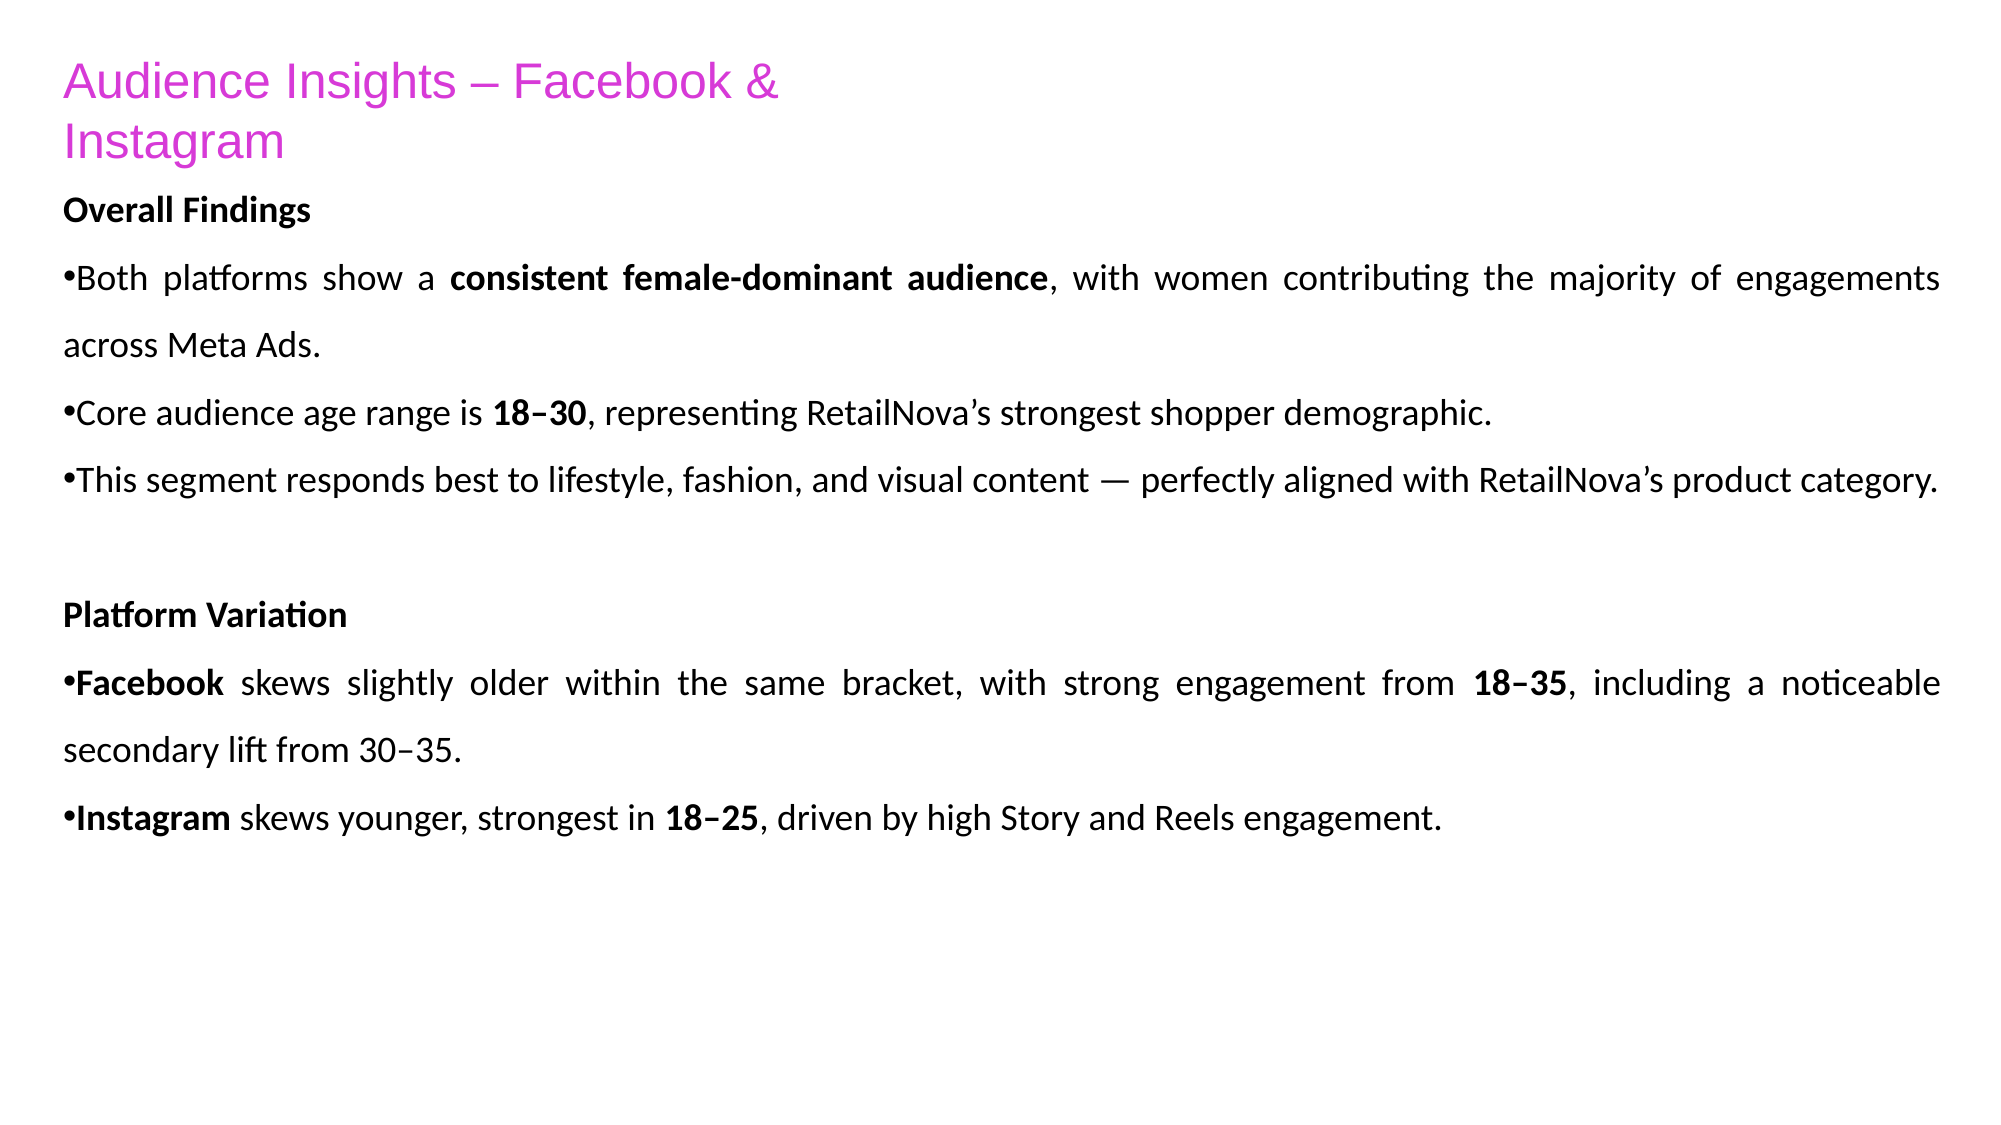

Audience Insights – Facebook & Instagram
Overall Findings
Both platforms show a consistent female-dominant audience, with women contributing the majority of engagements across Meta Ads.
Core audience age range is 18–30, representing RetailNova’s strongest shopper demographic.
This segment responds best to lifestyle, fashion, and visual content — perfectly aligned with RetailNova’s product category.

Platform Variation
Facebook skews slightly older within the same bracket, with strong engagement from 18–35, including a noticeable secondary lift from 30–35.
Instagram skews younger, strongest in 18–25, driven by high Story and Reels engagement.